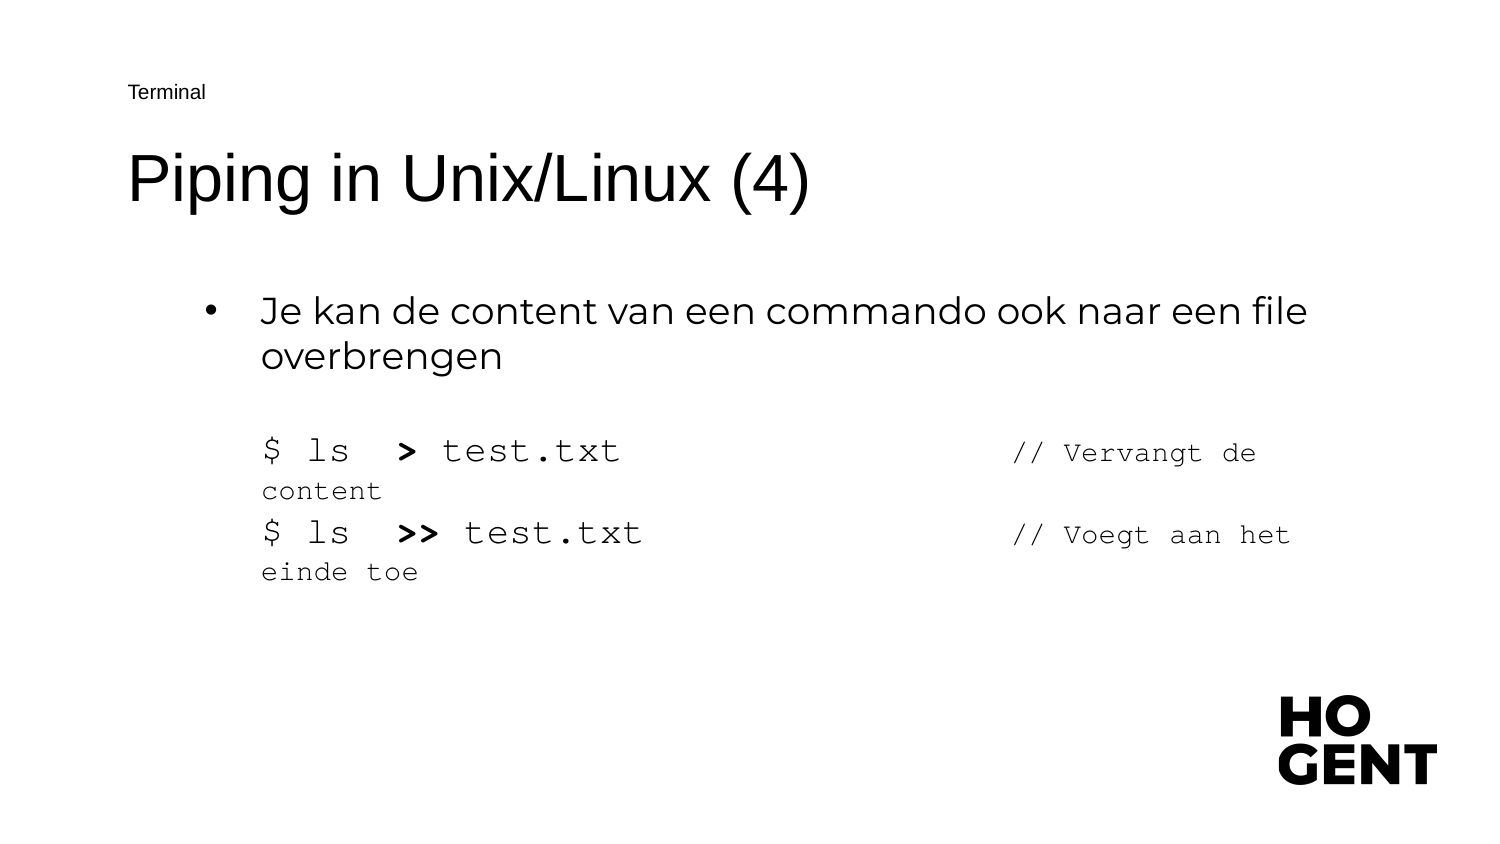

Terminal
# Piping in Unix/Linux (4)
Je kan de content van een commando ook naar een file overbrengen
$ ls  > test.txt			// Vervangt de content
$ ls  >> test.txt			// Voegt aan het einde toe